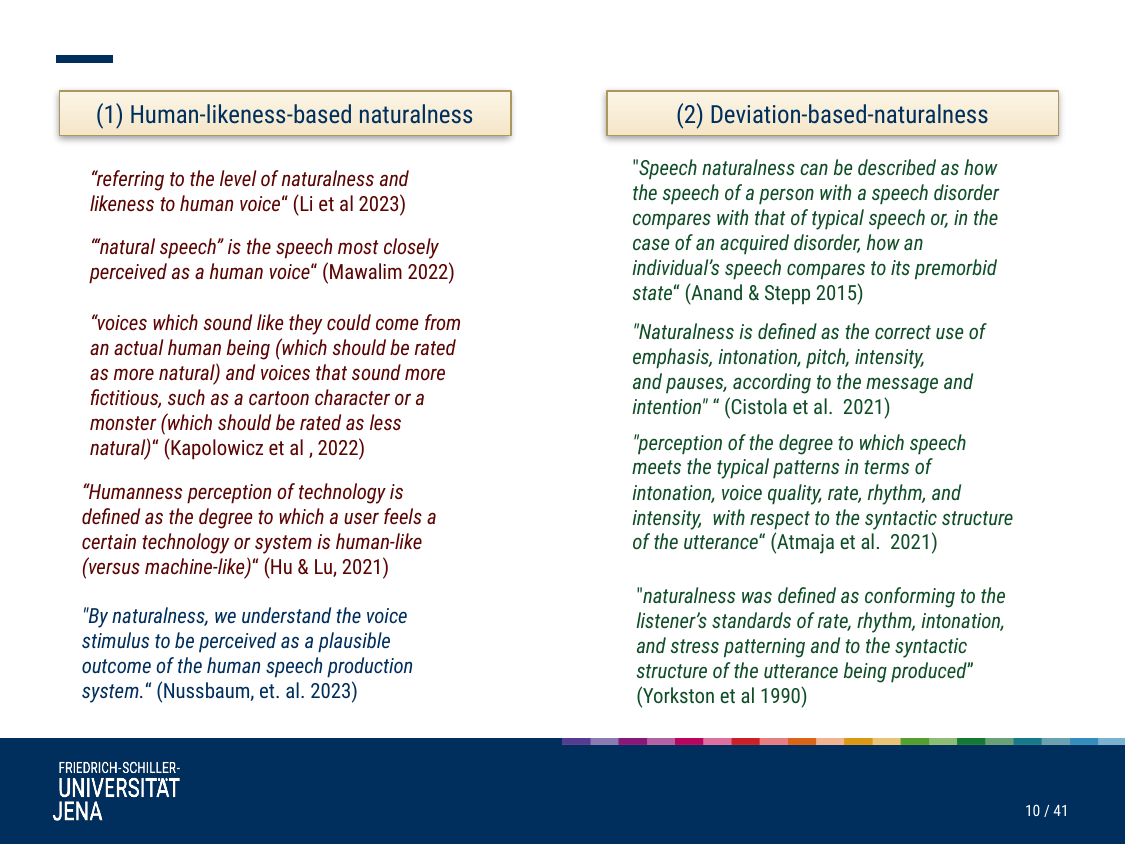

(2) Deviation-based-naturalness
(1) Human-likeness-based naturalness
"Speech naturalness can be described as how the speech of a person with a speech disorder compares with that of typical speech or, in the case of an acquired disorder, how an individual’s speech compares to its premorbid state“ (Anand & Stepp 2015)
“referring to the level of naturalness and likeness to human voice“ (Li et al 2023)
“‘natural speech’’ is the speech most closely perceived as a human voice“ (Mawalim 2022)
“voices which sound like they could come from an actual human being (which should be rated as more natural) and voices that sound more fictitious, such as a cartoon character or a monster (which should be rated as less natural)“ (Kapolowicz et al , 2022)
"Naturalness is defined as the correct use of emphasis, intonation, pitch, intensity,
and pauses, according to the message and intention" “ (Cistola et al.  2021)
"perception of the degree to which speech meets the typical patterns in terms of intonation, voice quality, rate, rhythm, and intensity,  with respect to the syntactic structure of the utterance“ (Atmaja et al.  2021)
“Humanness perception of technology is defined as the degree to which a user feels a certain technology or system is human-like (versus machine-like)“ (Hu & Lu, 2021)
"naturalness was defined as conforming to the listener’s standards of rate, rhythm, intonation, and stress patterning and to the syntactic structure of the utterance being produced” (Yorkston et al 1990)
"By naturalness, we understand the voice stimulus to be perceived as a plausible outcome of the human speech production system.“ (Nussbaum, et. al. 2023)